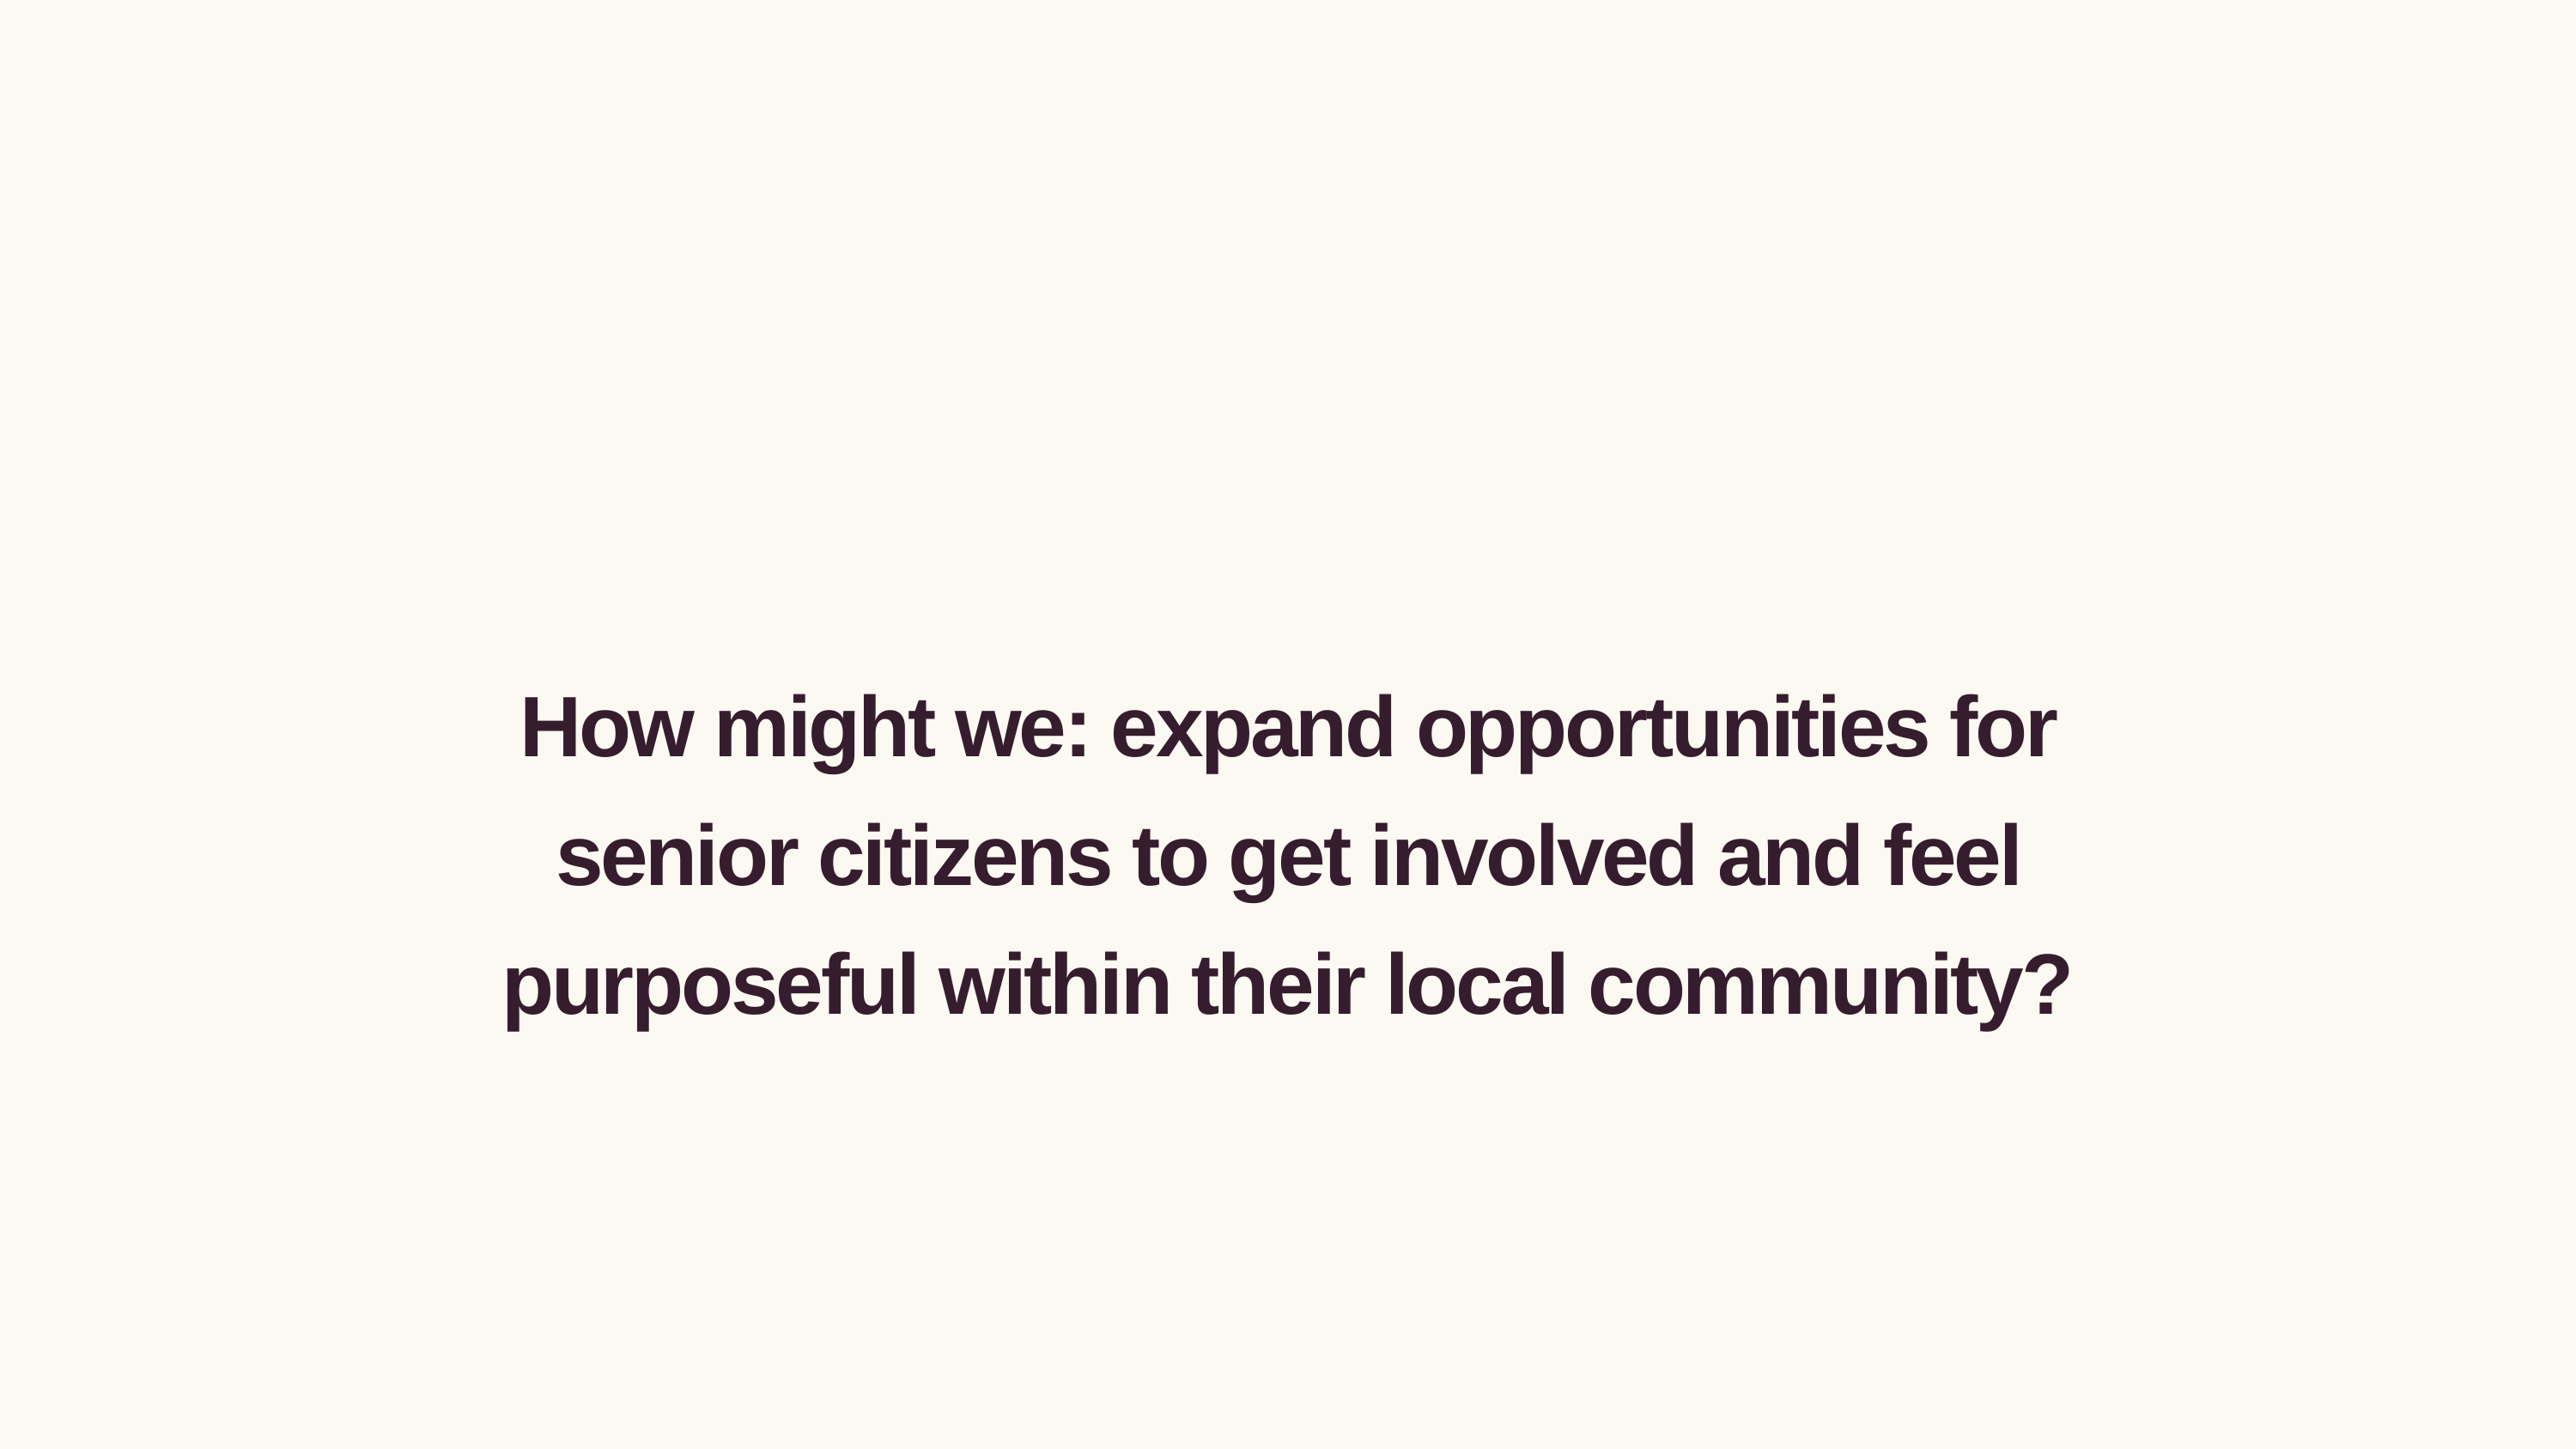

How might we: expand opportunities for senior citizens to get involved and feel purposeful within their local community?